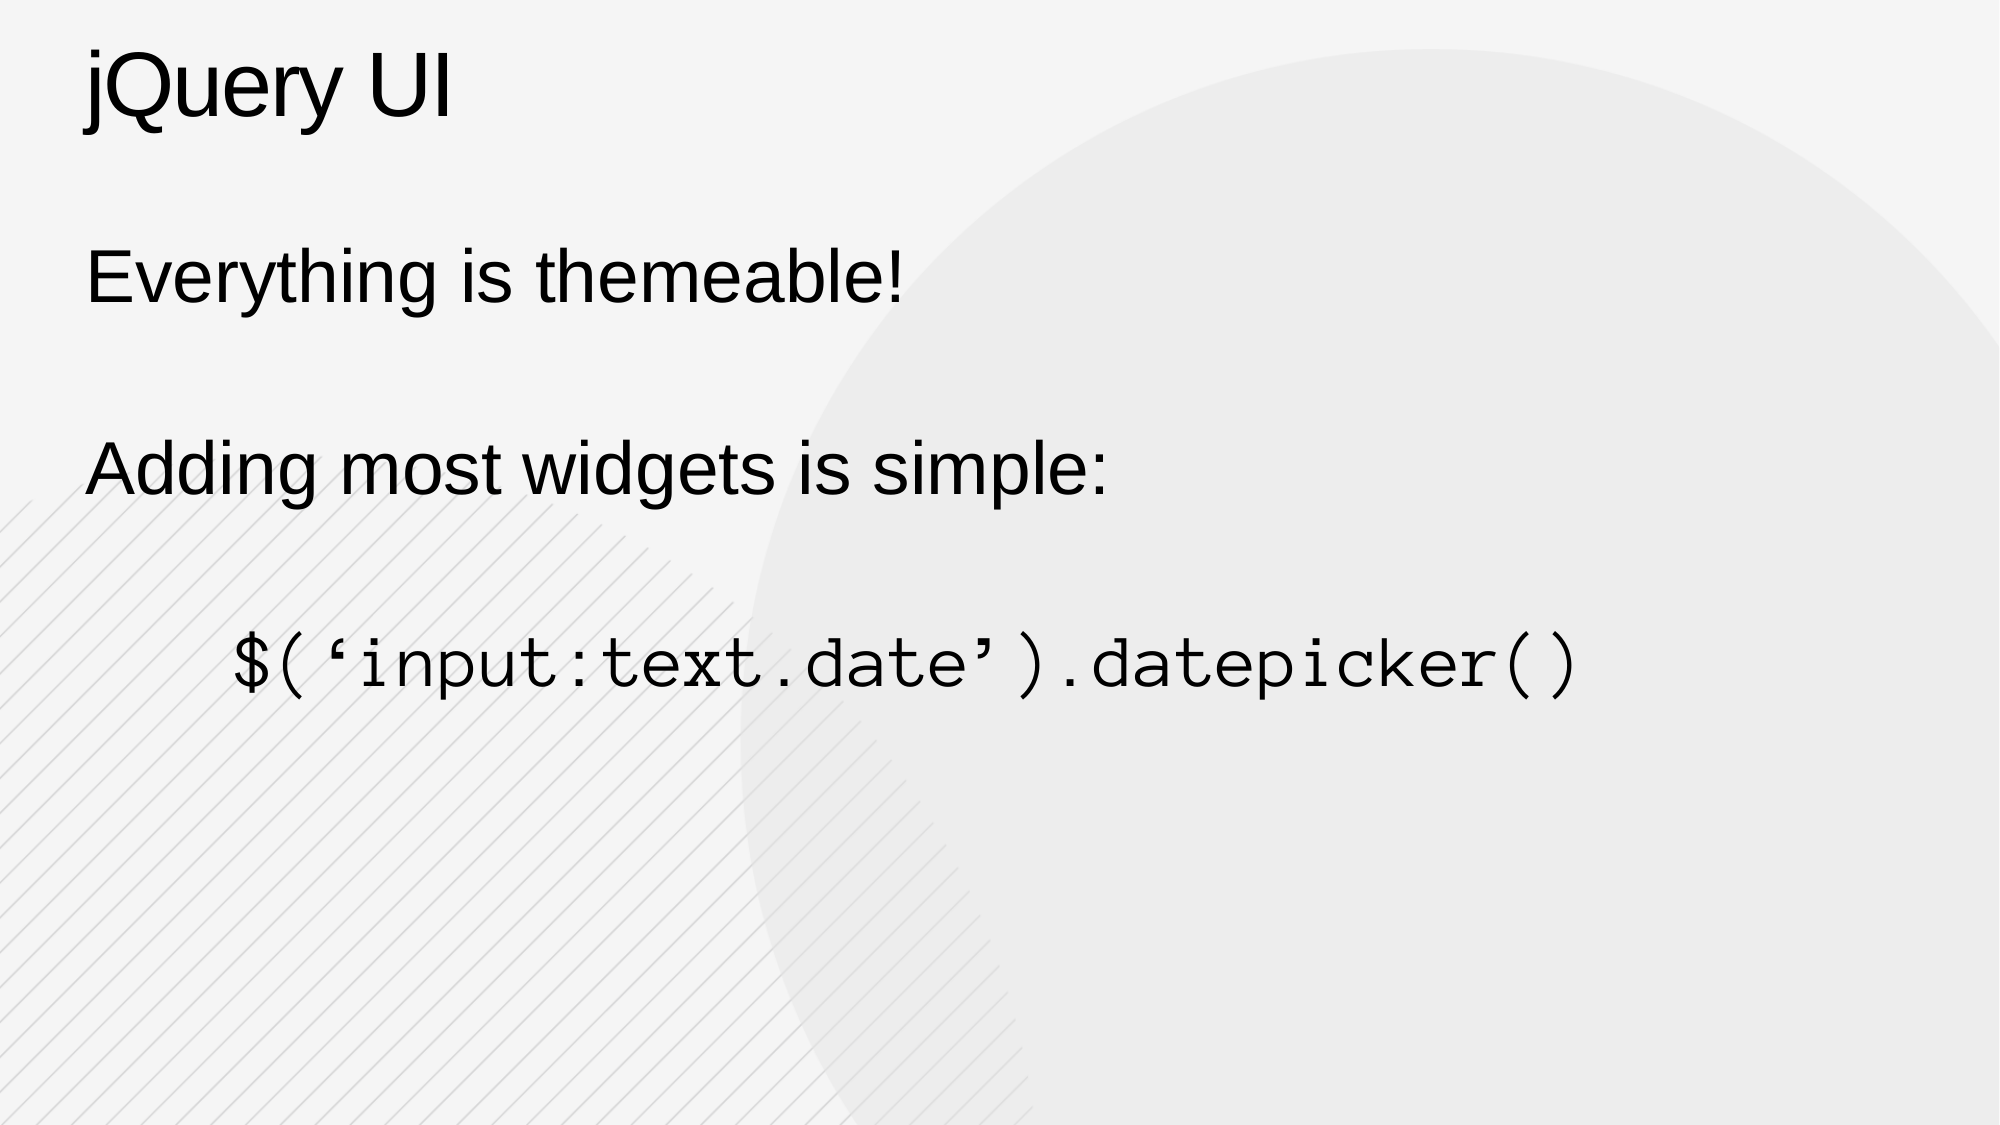

# jQuery UI
Everything is themeable!

Adding most widgets is simple:

	$(‘input:text.date’).datepicker()